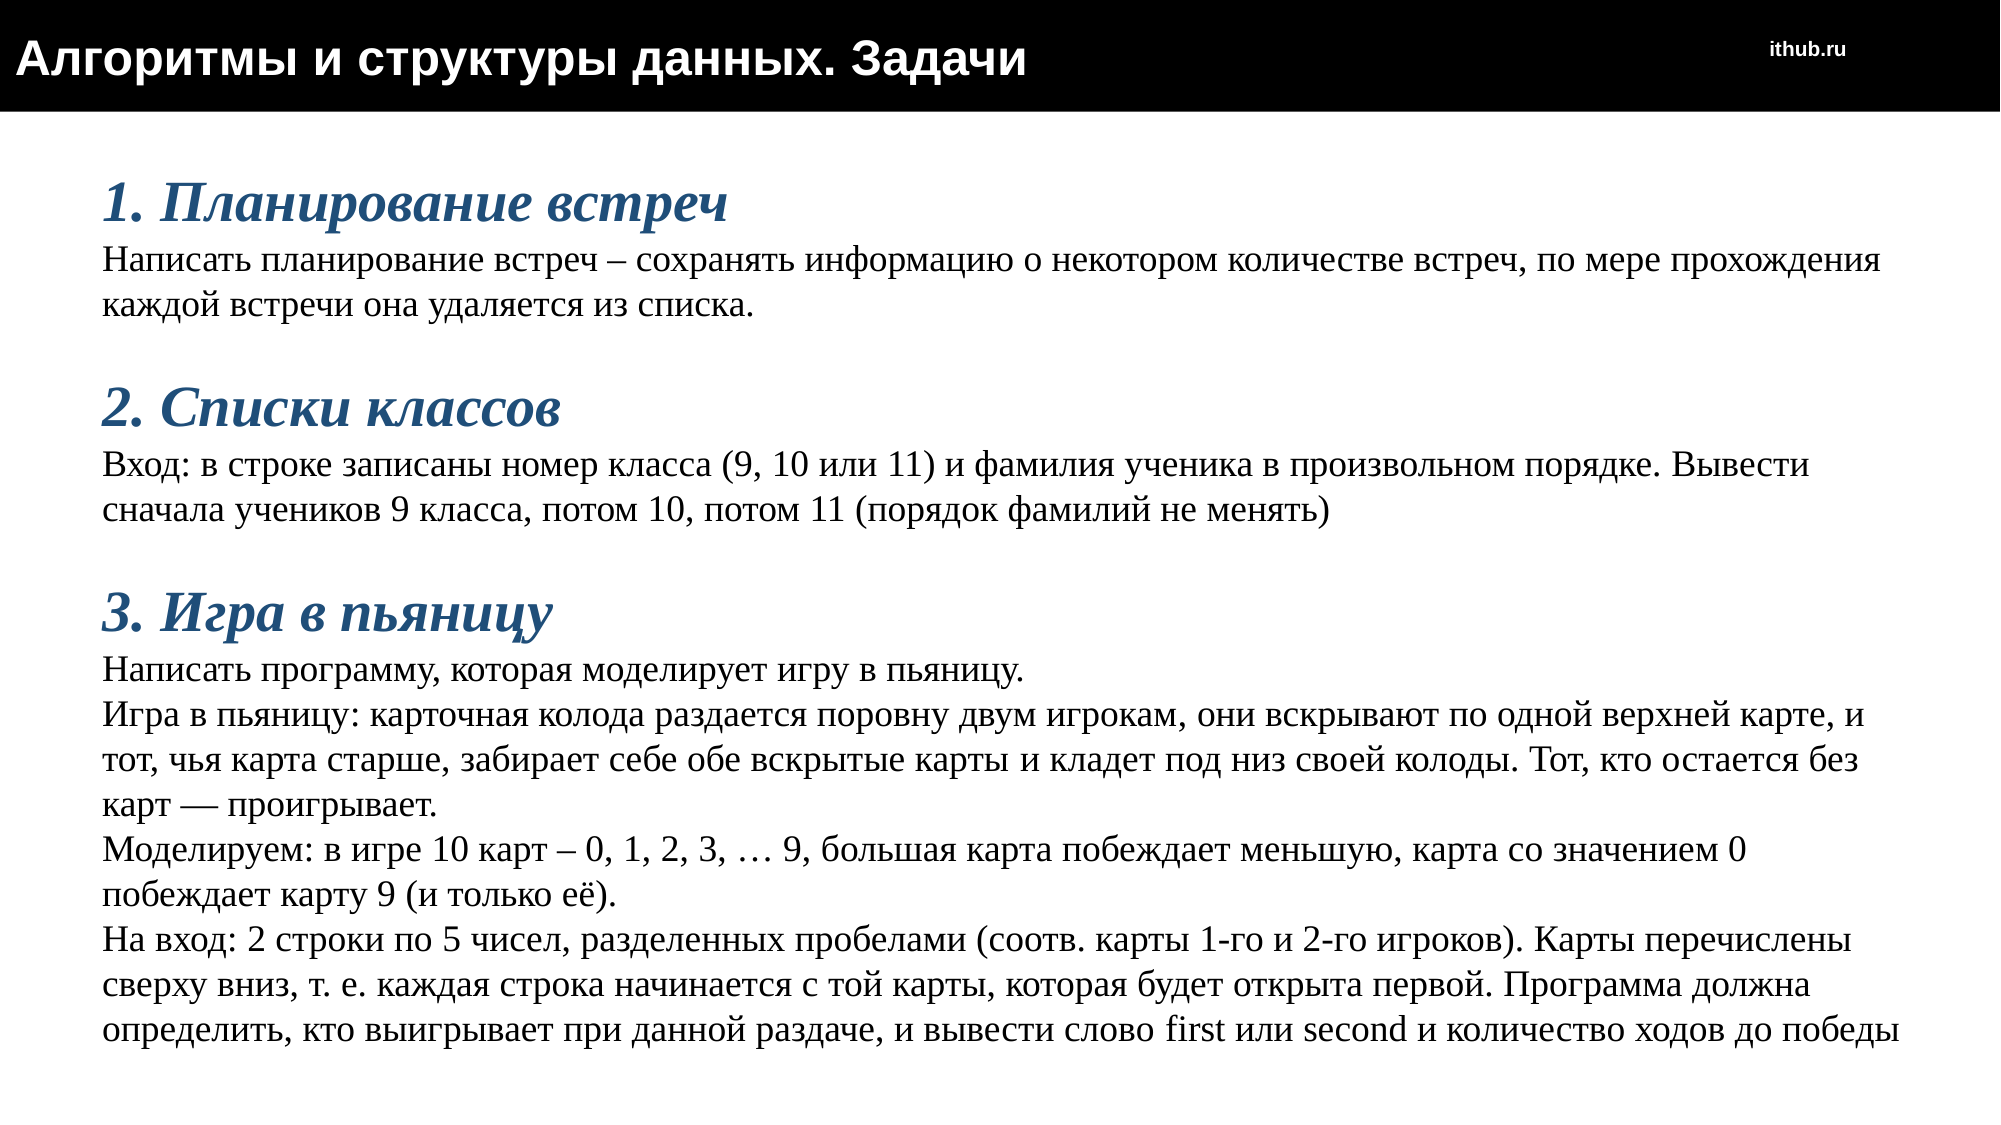

Алгоритмы и структуры данных. Задачи
ithub.ru
1. Планирование встреч
Написать планирование встреч – сохранять информацию о некотором количестве встреч, по мере прохождения каждой встречи она удаляется из списка.

2. Списки классов
Вход: в строке записаны номер класса (9, 10 или 11) и фамилия ученика в произвольном порядке. Вывести сначала учеников 9 класса, потом 10, потом 11 (порядок фамилий не менять)

3. Игра в пьяницу
Написать программу, которая моделирует игру в пьяницу.
Игра в пьяницу: карточная колода раздается поровну двум игрокам, они вскрывают по одной верхней карте, и тот, чья карта старше, забирает себе обе вскрытые карты и кладет под низ своей колоды. Тот, кто остается без карт — проигрывает.
Моделируем: в игре 10 карт – 0, 1, 2, 3, … 9, большая карта побеждает меньшую, карта со значением 0 побеждает карту 9 (и только её).
На вход: 2 строки по 5 чисел, разделенных пробелами (соотв. карты 1-го и 2-го игроков). Карты перечислены сверху вниз, т. е. каждая строка начинается с той карты, которая будет открыта первой. Программа должна определить, кто выигрывает при данной раздаче, и вывести слово first или second и количество ходов до победы